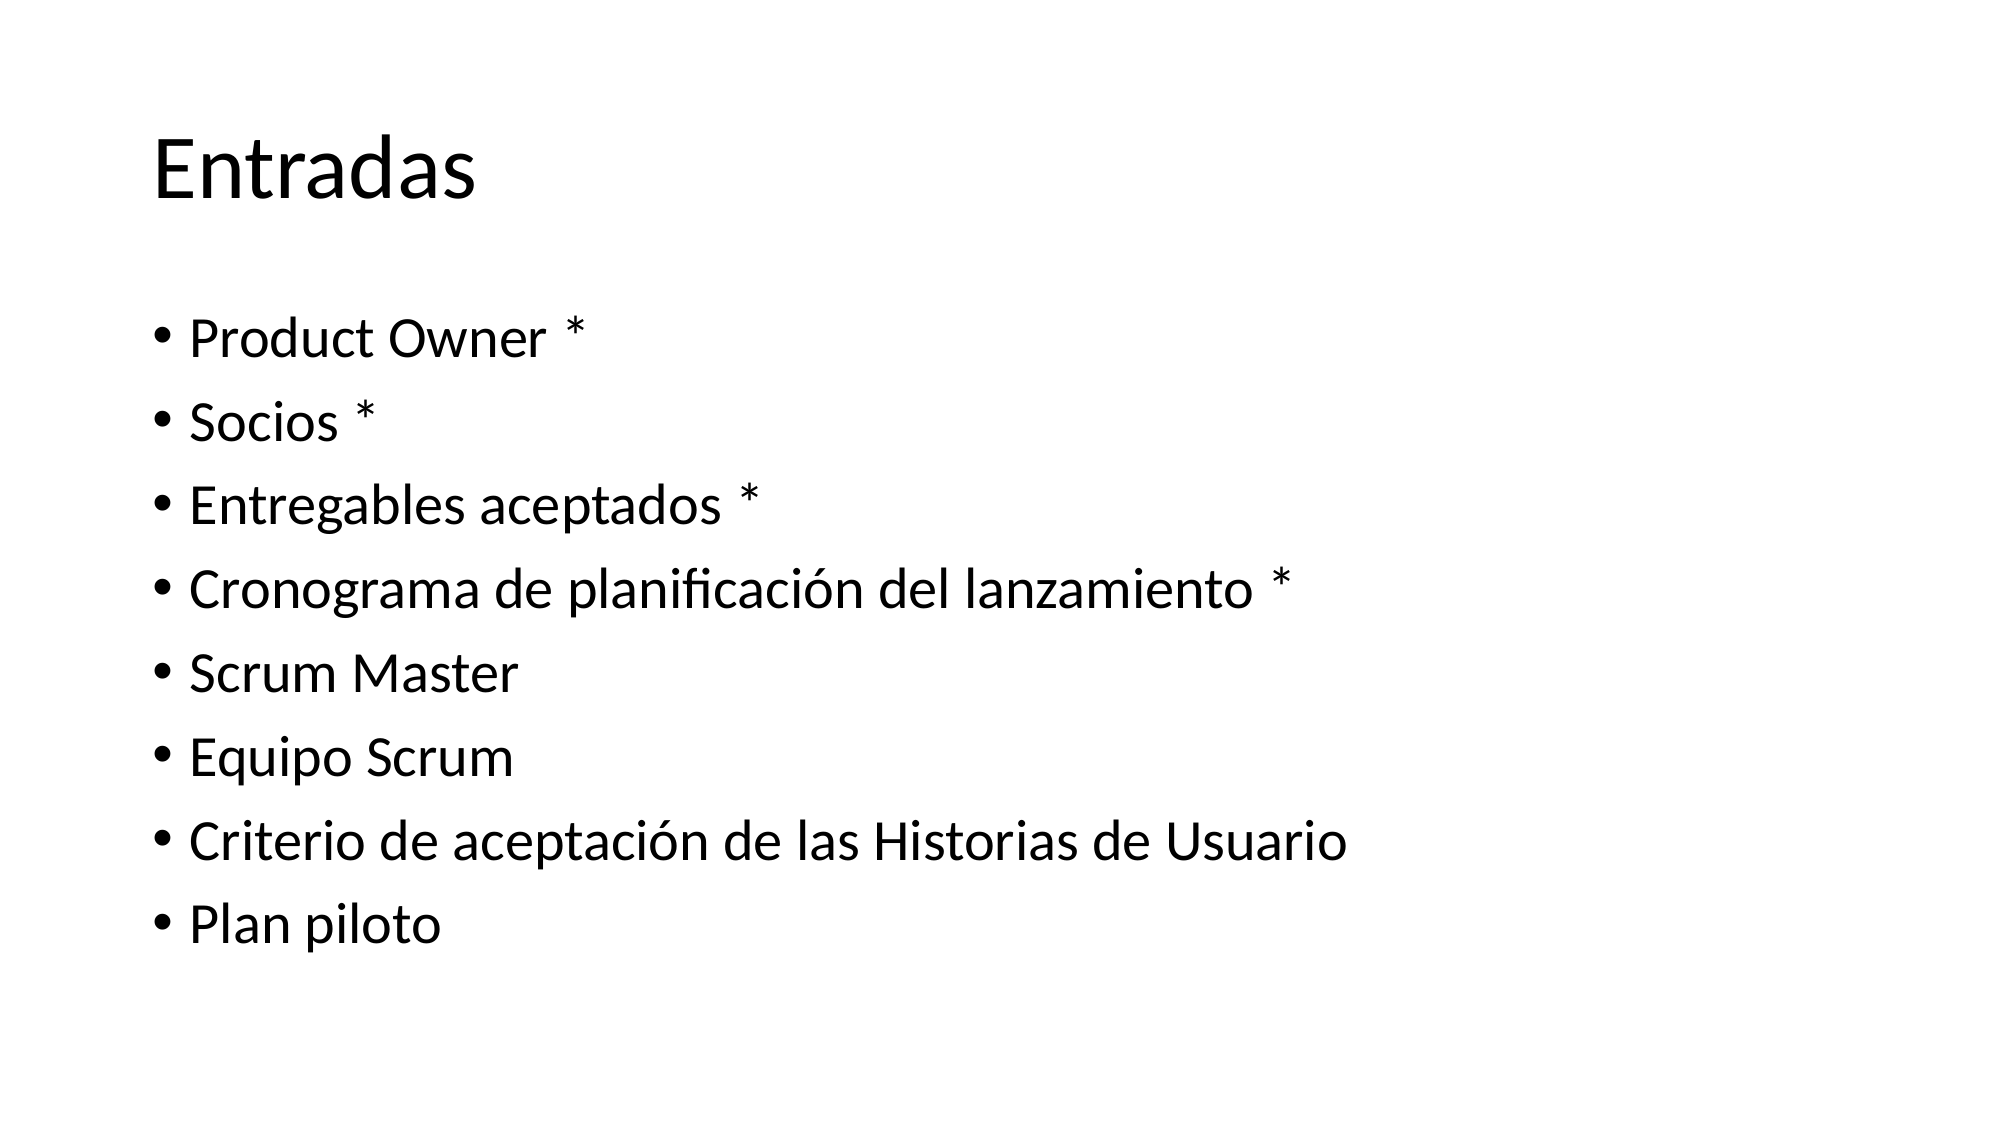

# Entradas
Product Owner *
Socios *
Entregables aceptados *
Cronograma de planificación del lanzamiento *
Scrum Master
Equipo Scrum
Criterio de aceptación de las Historias de Usuario
Plan piloto